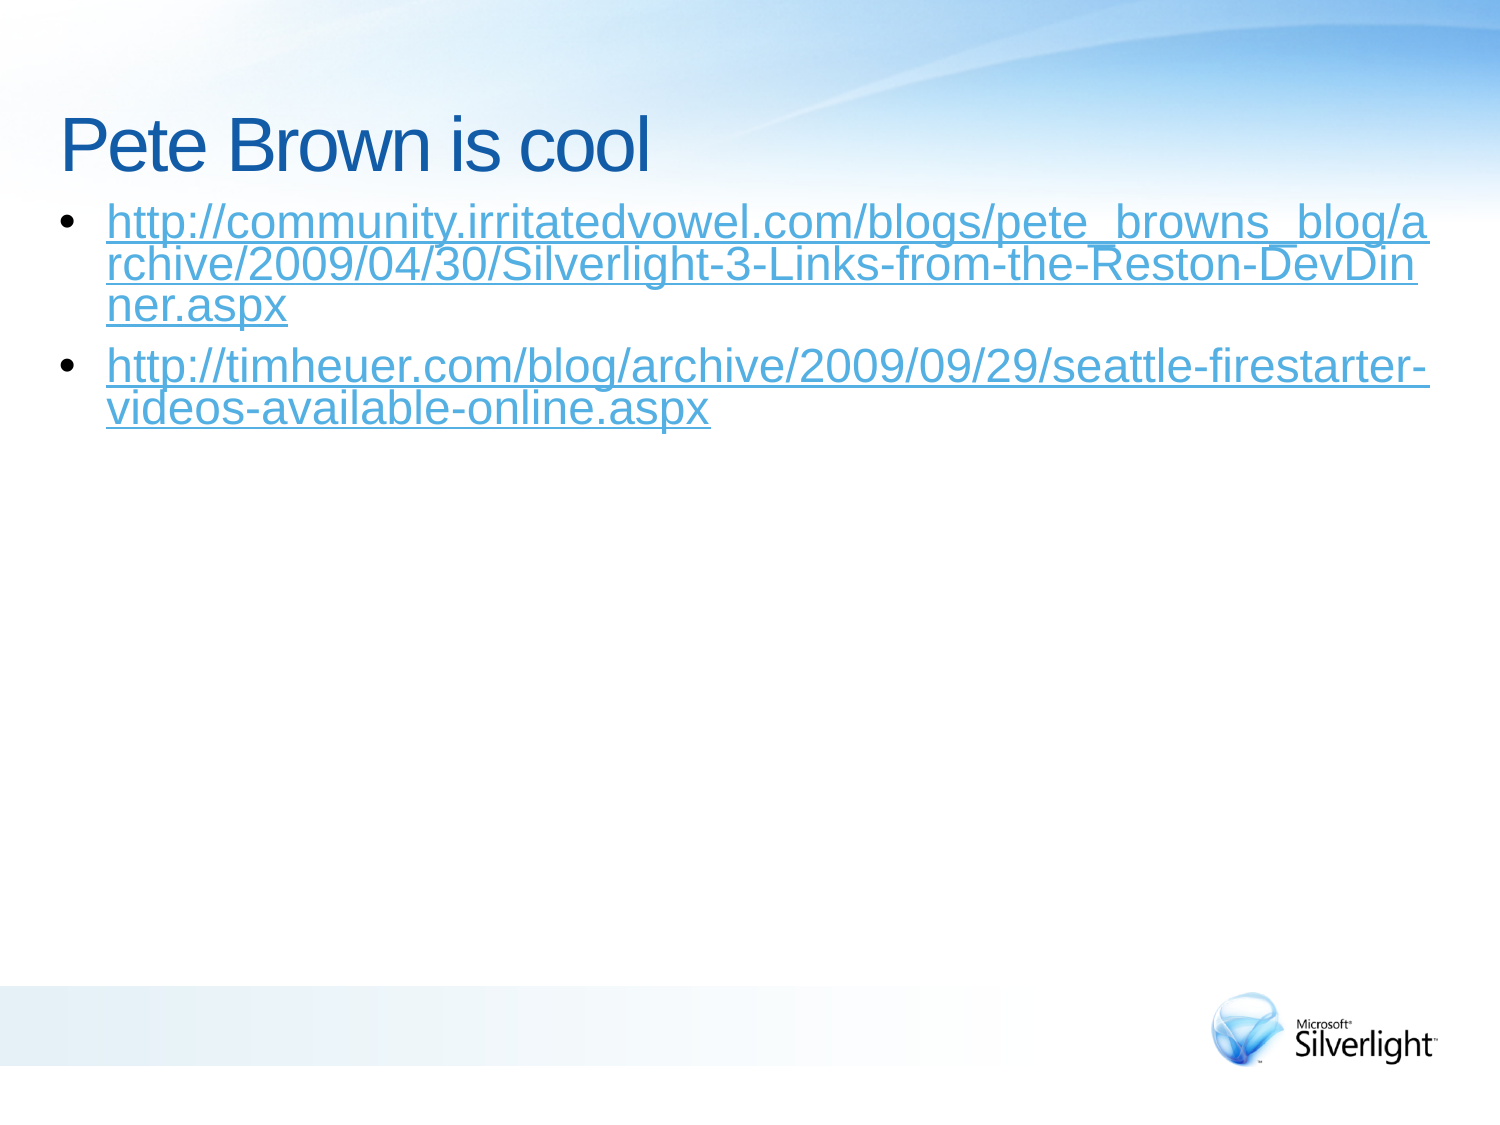

# Pete Brown is cool
http://community.irritatedvowel.com/blogs/pete_browns_blog/archive/2009/04/30/Silverlight-3-Links-from-the-Reston-DevDinner.aspx
http://timheuer.com/blog/archive/2009/09/29/seattle-firestarter-videos-available-online.aspx